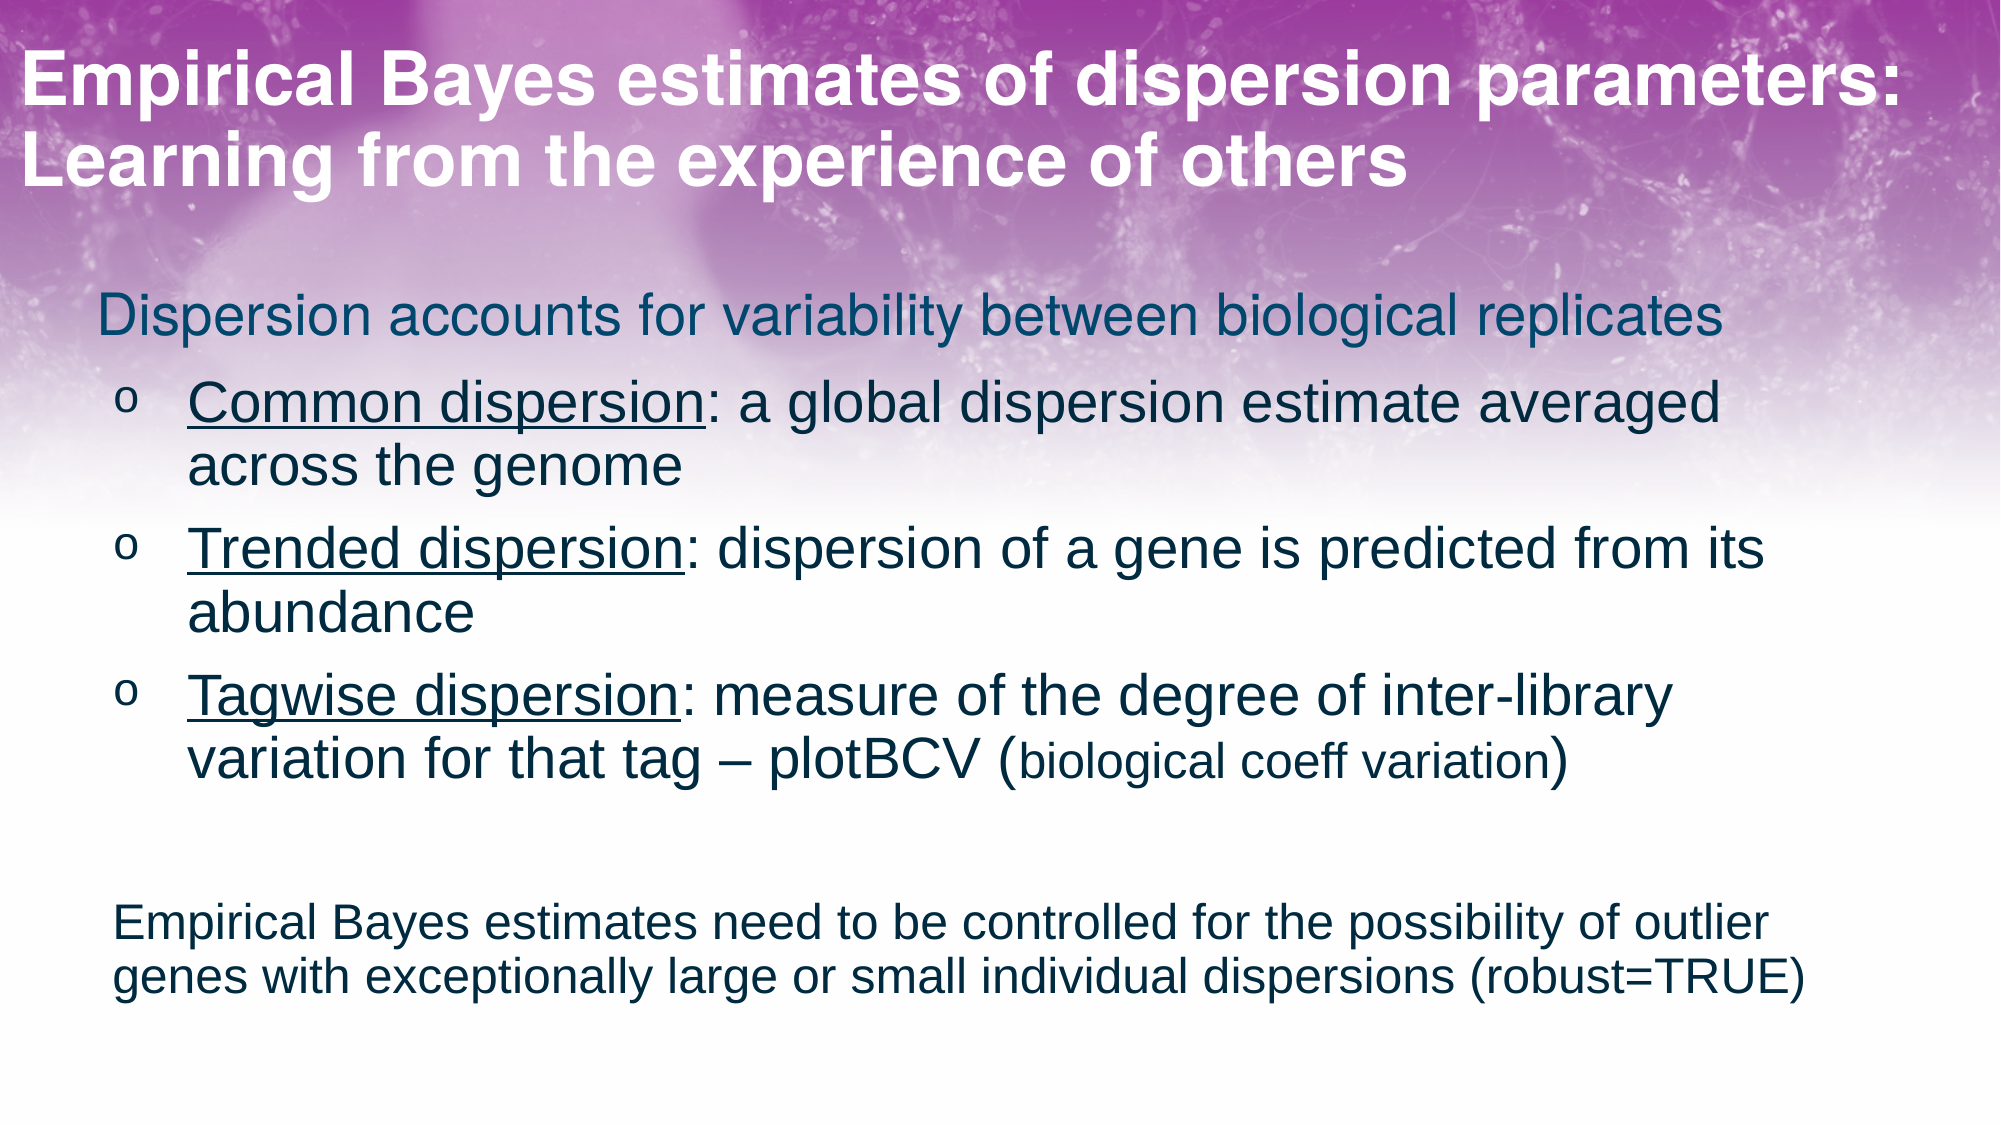

Empirical Bayes estimates of dispersion parameters: Learning from the experience of others
Dispersion accounts for variability between biological replicates
Common dispersion: a global dispersion estimate averaged across the genome
Trended dispersion: dispersion of a gene is predicted from its abundance
Tagwise dispersion: measure of the degree of inter-library variation for that tag – plotBCV (biological coeff variation)

Empirical Bayes estimates need to be controlled for the possibility of outlier genes with exceptionally large or small individual dispersions (robust=TRUE)